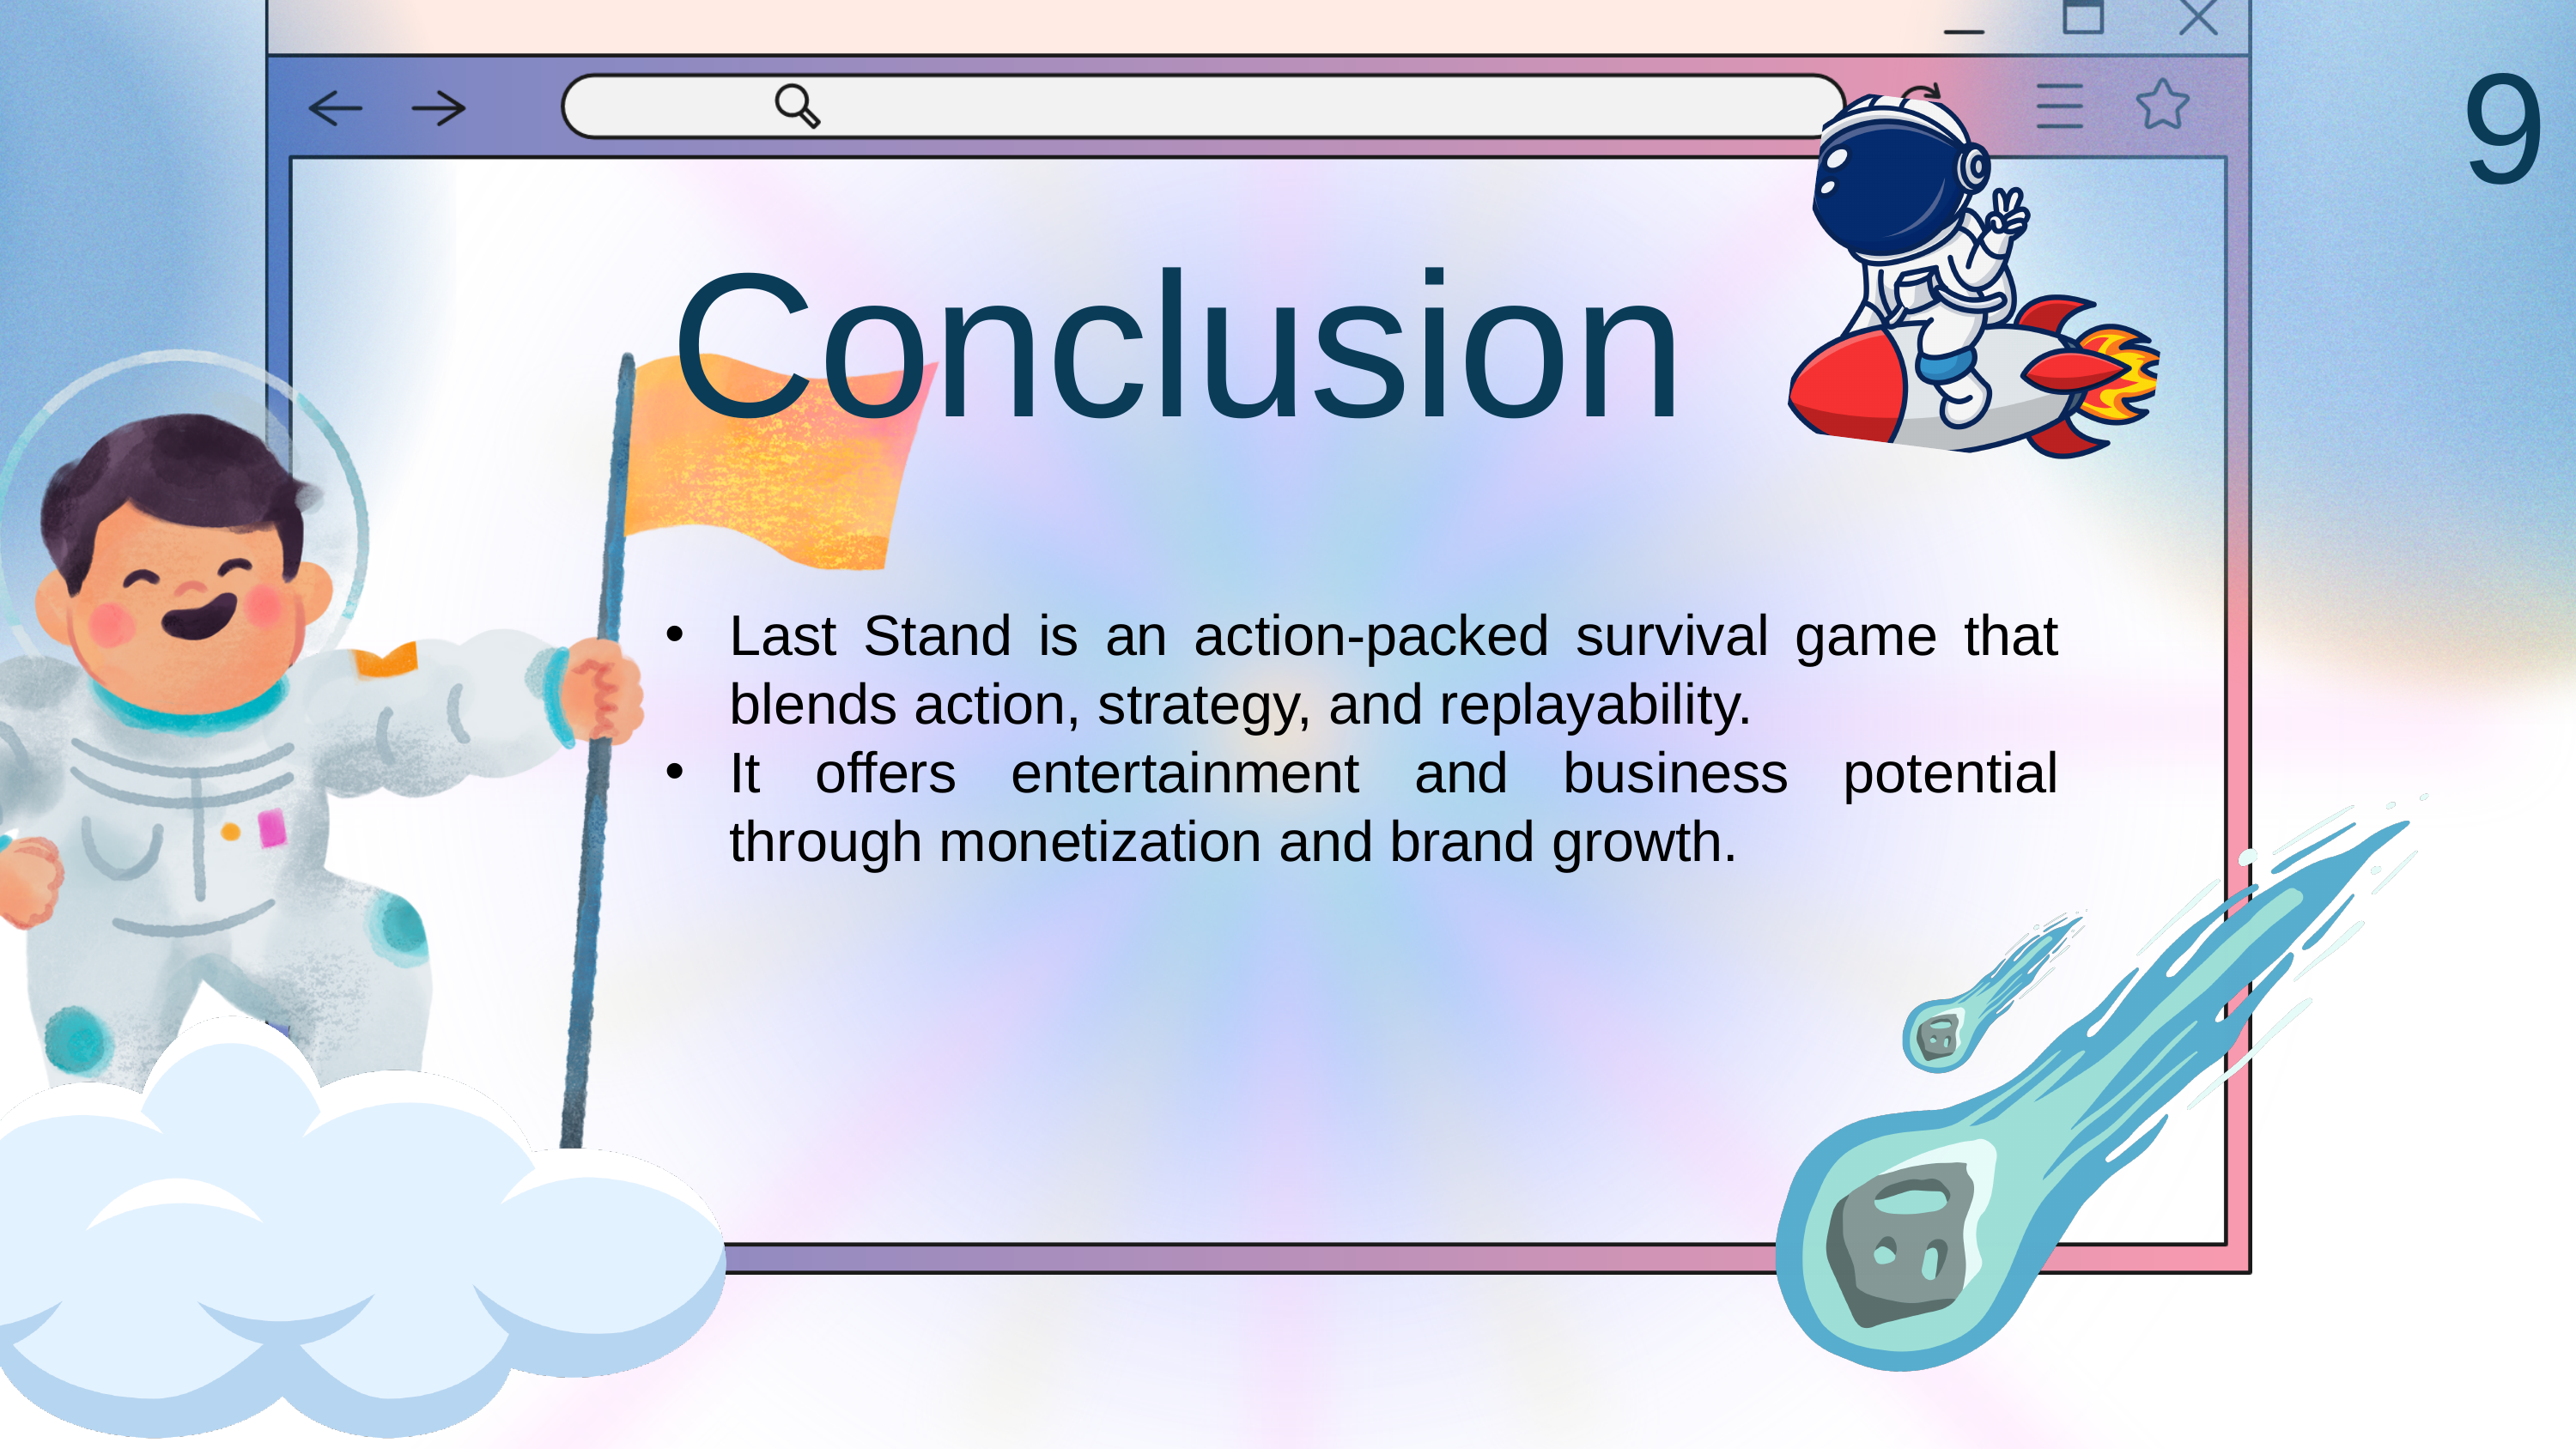

9

Conclusion

Last Stand is an action-packed survival game that blends action, strategy, and replayability.
It offers entertainment and business potential through monetization and brand growth.